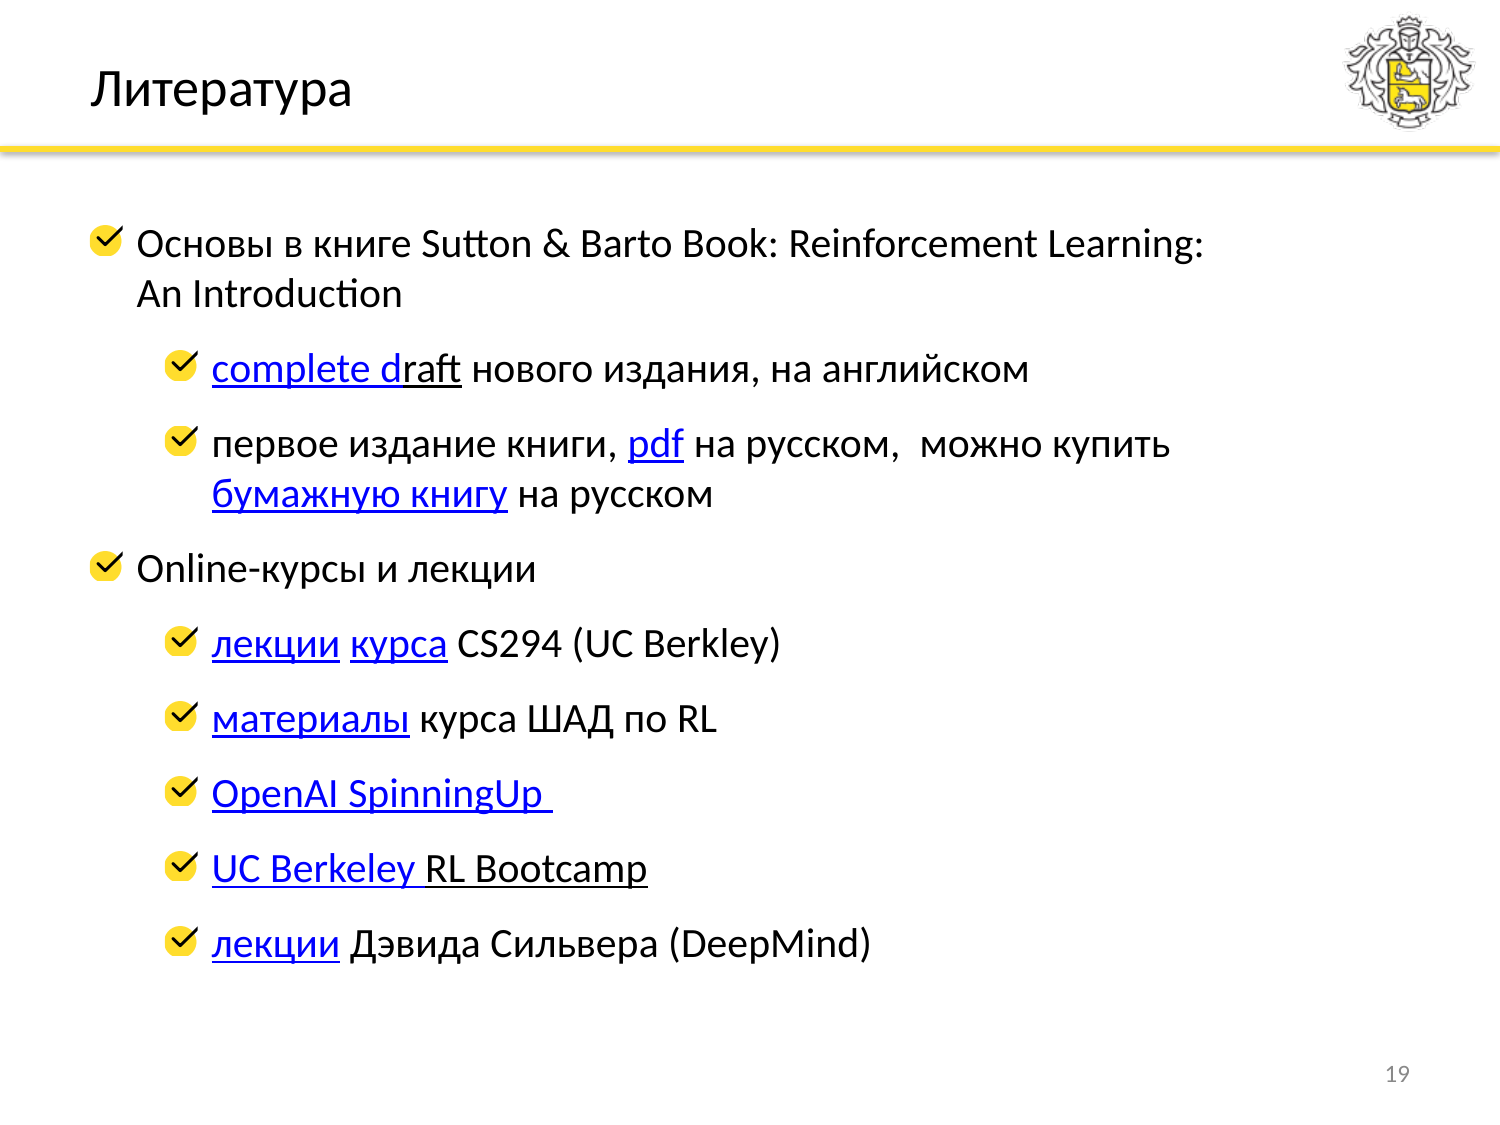

# Литература
Основы в книге Sutton & Barto Book: Reinforcement Learning:     An Introduction
complete draft нового издания, на английском
первое издание книги, pdf на русском,  можно купить бумажную книгу на русском
Online-курсы и лекции
лекции курса CS294 (UC Berkley)
материалы курса ШАД по RL
OpenAI SpinningUp
UC Berkeley RL Bootcamp
лекции Дэвида Сильвера (DeepMind)

19